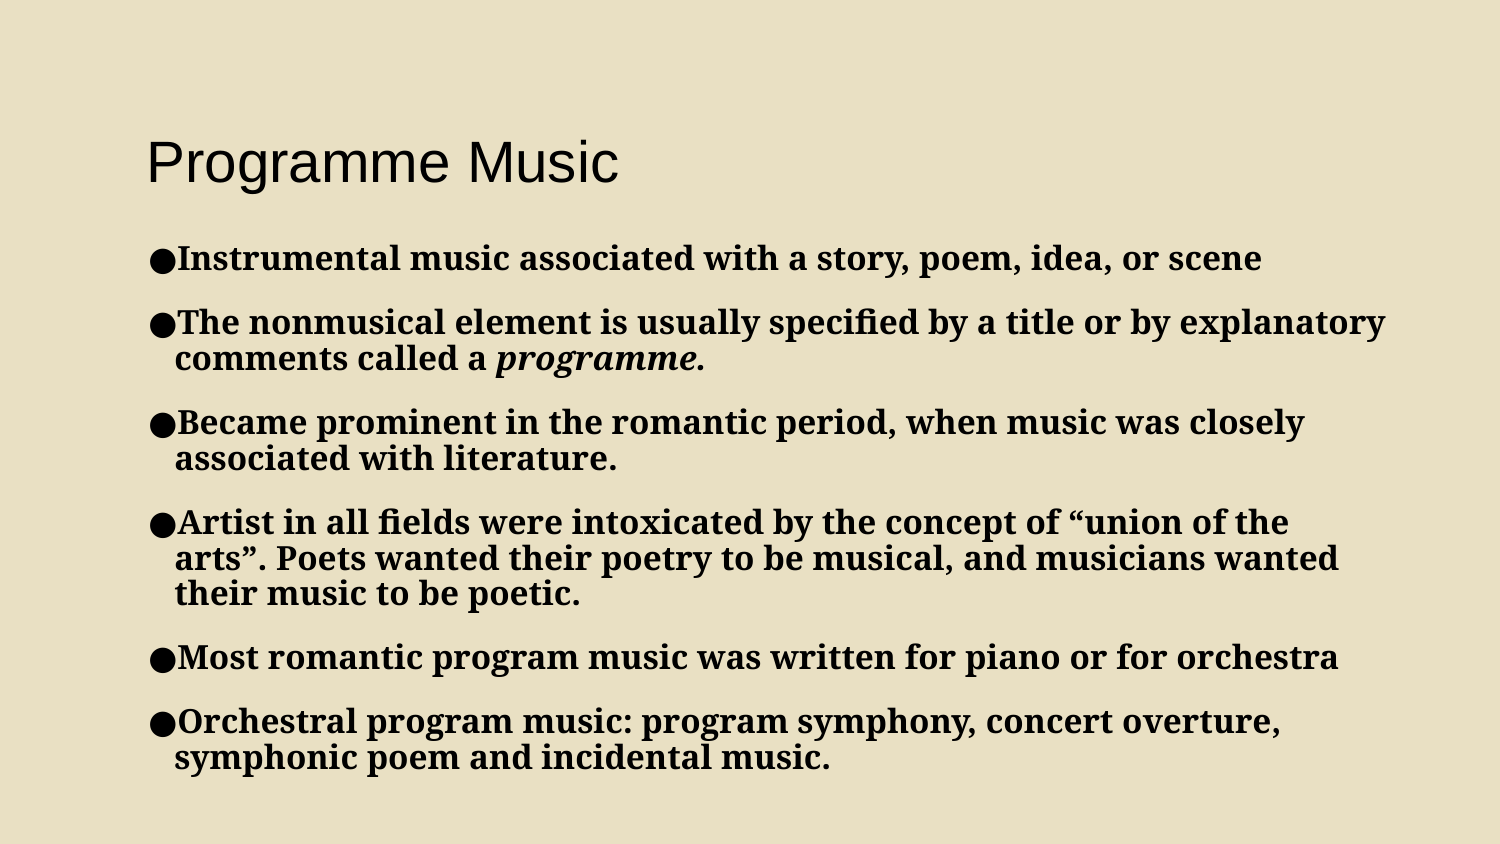

# Programme Music
Instrumental music associated with a story, poem, idea, or scene
The nonmusical element is usually specified by a title or by explanatory comments called a programme.
Became prominent in the romantic period, when music was closely associated with literature.
Artist in all fields were intoxicated by the concept of “union of the arts”. Poets wanted their poetry to be musical, and musicians wanted their music to be poetic.
Most romantic program music was written for piano or for orchestra
Orchestral program music: program symphony, concert overture, symphonic poem and incidental music.